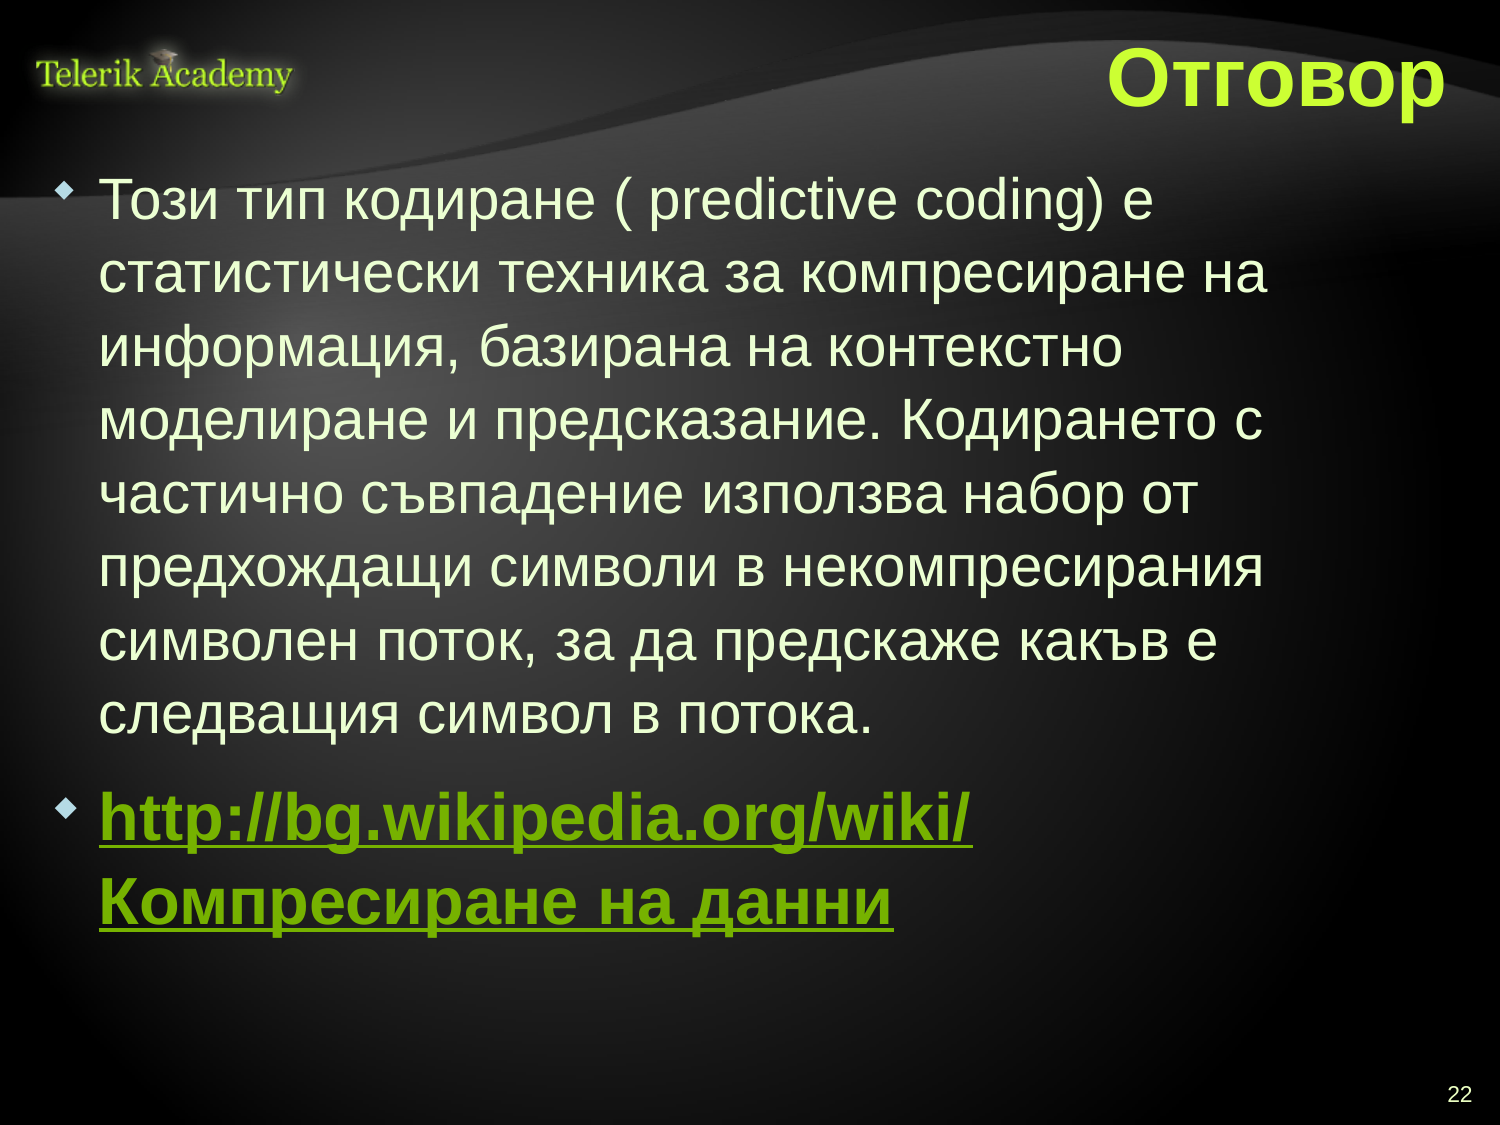

# Отговор
Този тип кодиране ( predictive coding) е статистически техника за компресиране на информация, базирана на контекстно моделиране и предсказание. Кодирането с частично съвпадение използва набор от предхождащи символи в некомпресирания символен поток, за да предскаже какъв е следващия символ в потока.
http://bg.wikipedia.org/wiki/Компресиране на данни
22